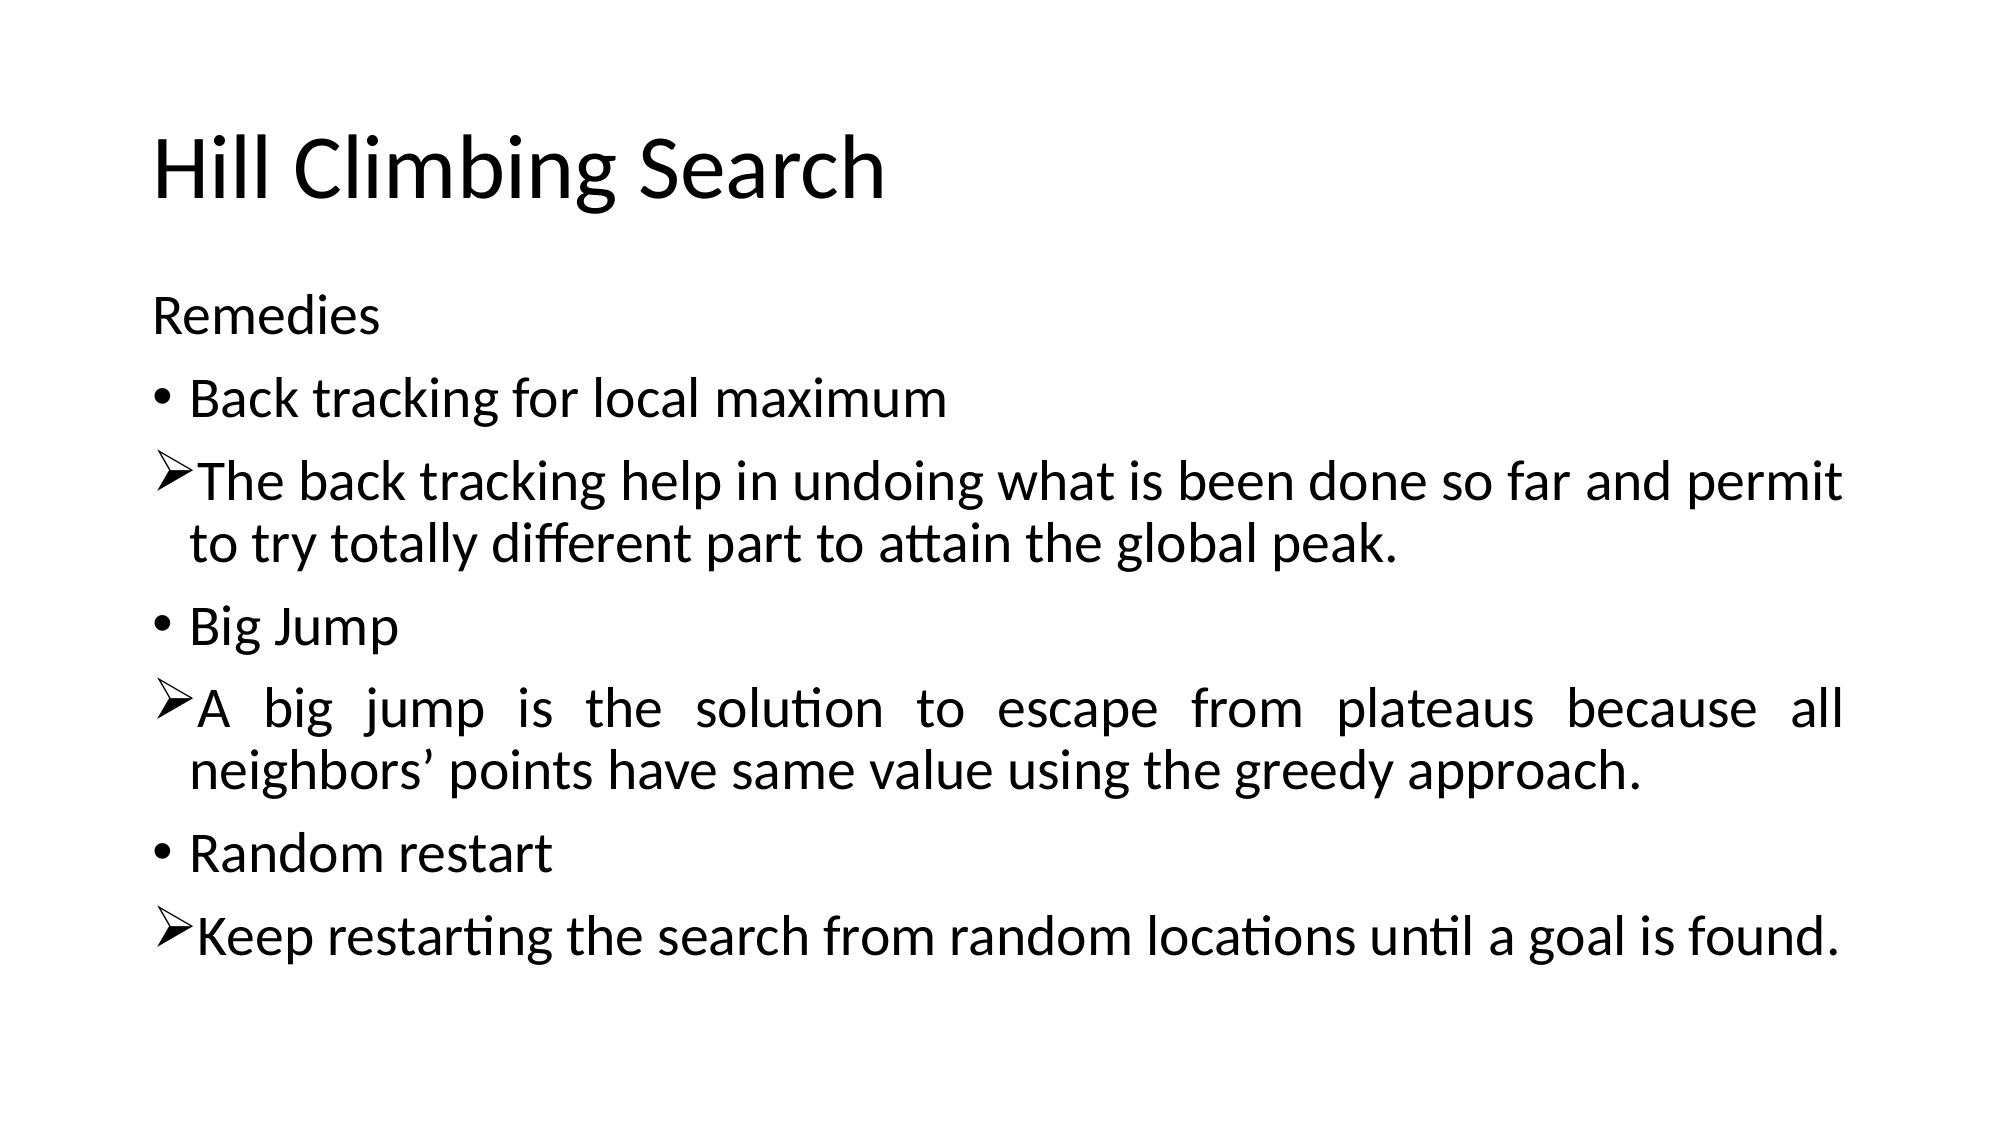

# Hill Climbing Search
Remedies
Back tracking for local maximum
The back tracking help in undoing what is been done so far and permit to try totally different part to attain the global peak.
Big Jump
A big jump is the solution to escape from plateaus because all neighbors’ points have same value using the greedy approach.
Random restart
Keep restarting the search from random locations until a goal is found.